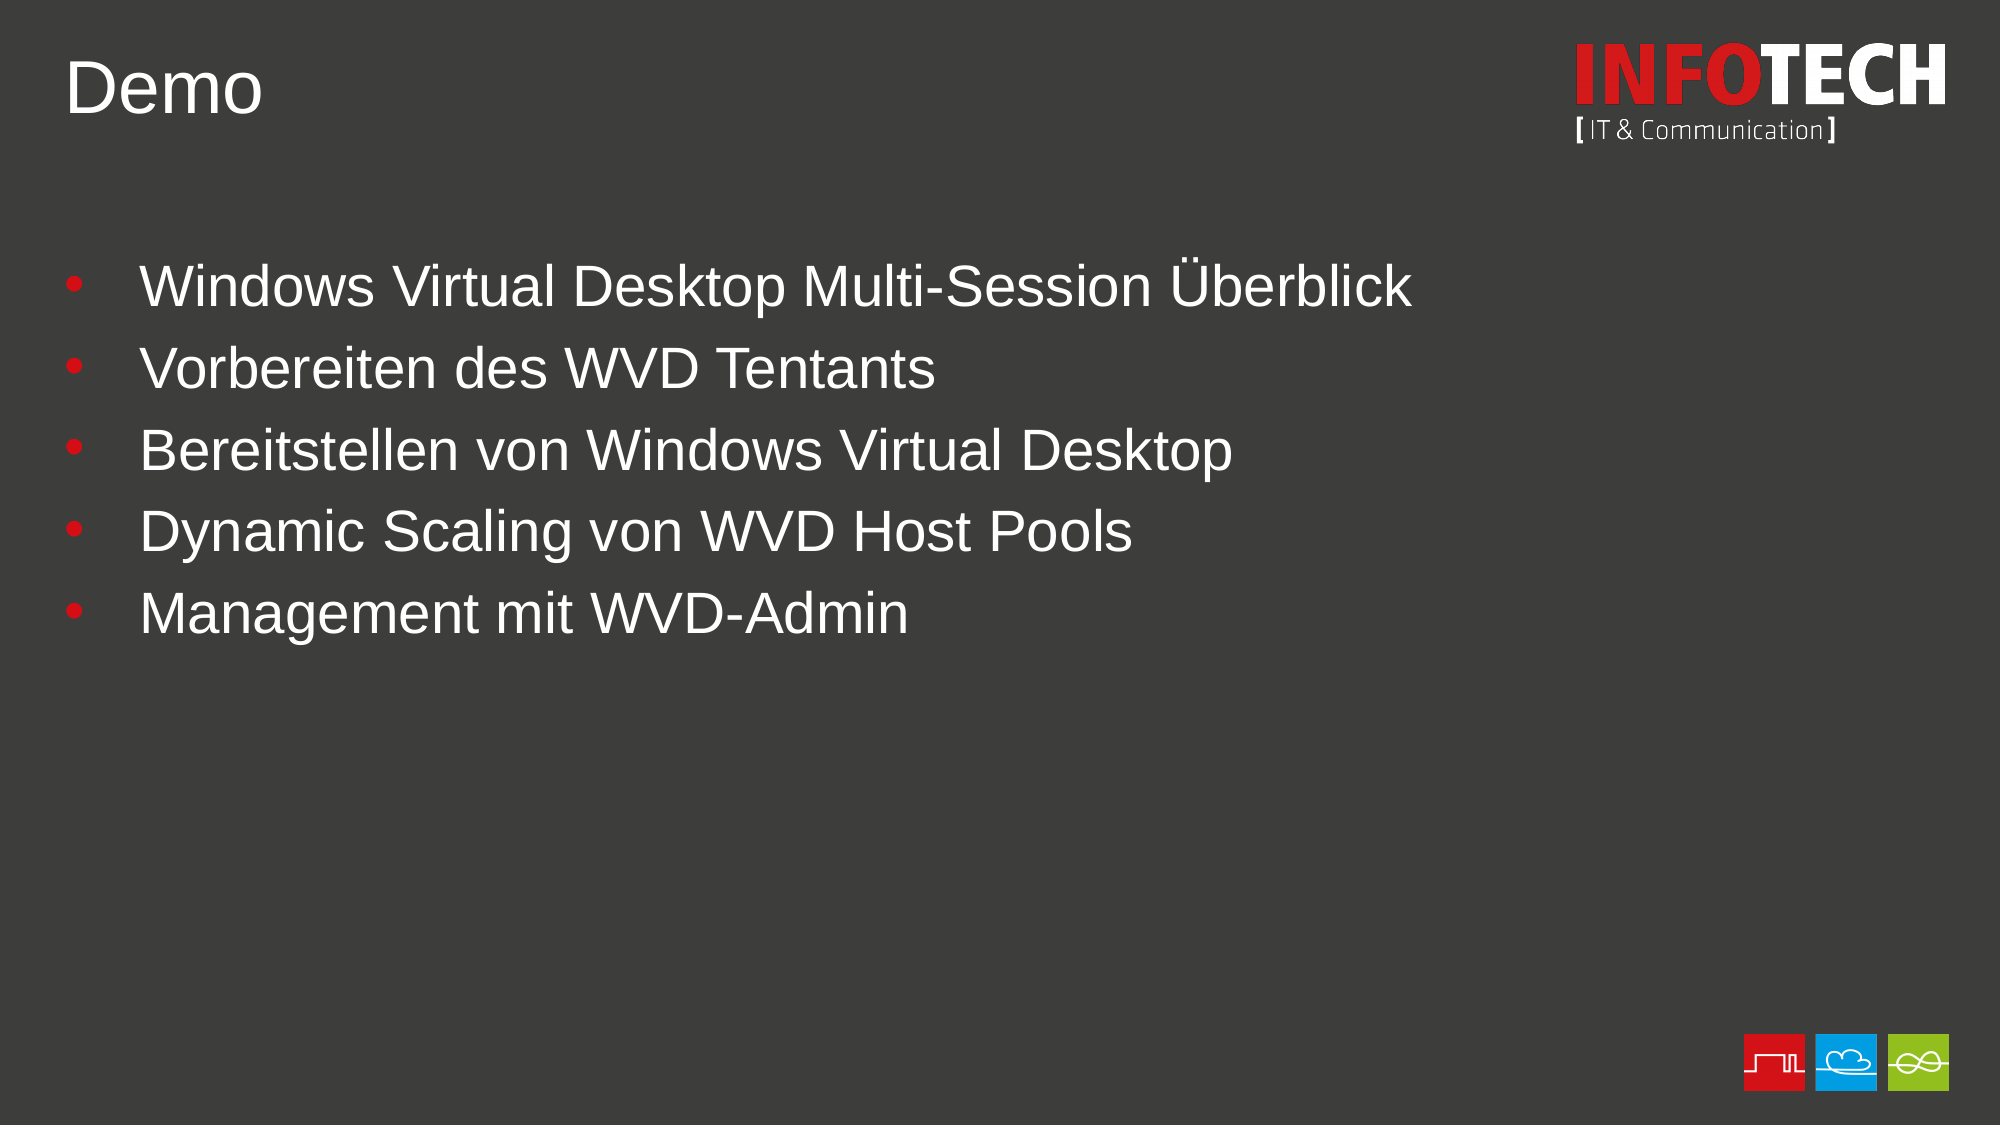

Demo
Windows Virtual Desktop Multi-Session Überblick
Vorbereiten des WVD Tentants
Bereitstellen von Windows Virtual Desktop
Dynamic Scaling von WVD Host Pools
Management mit WVD-Admin